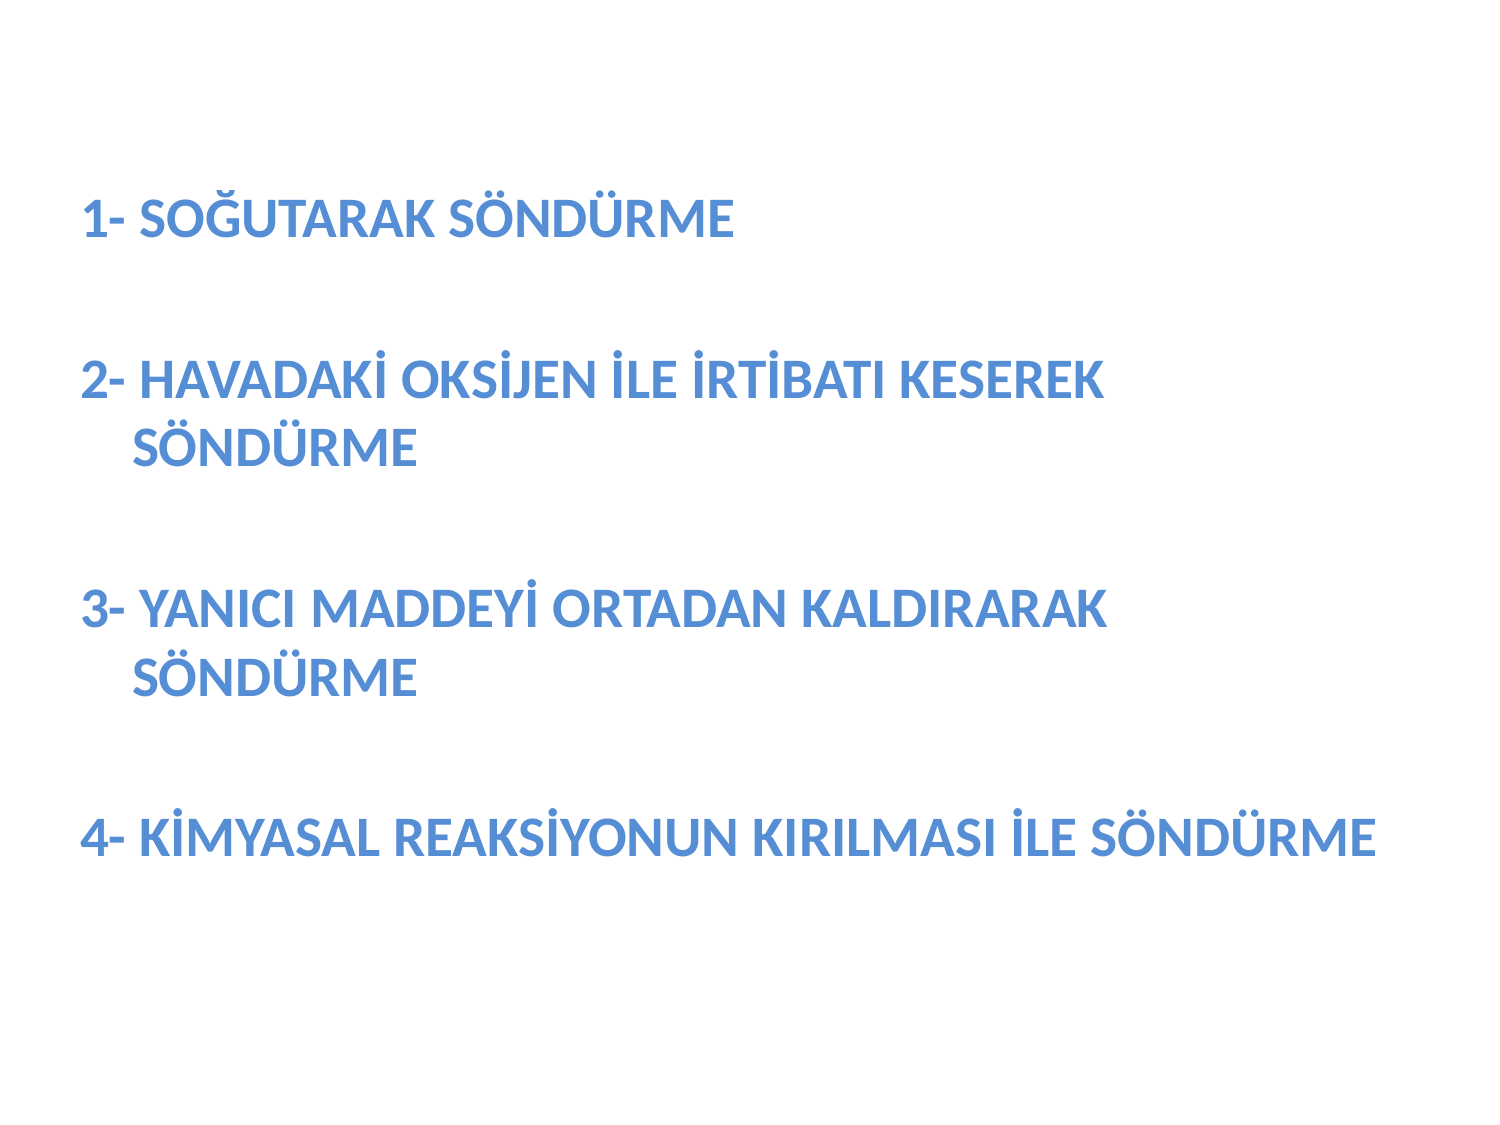

1- SOĞUTARAK SÖNDÜRME

2- HAVADAKİ OKSİJEN İLE İRTİBATI KESEREK SÖNDÜRME

3- YANICI MADDEYİ ORTADAN KALDIRARAK SÖNDÜRME

4- KİMYASAL REAKSİYONUN KIRILMASI İLE SÖNDÜRME